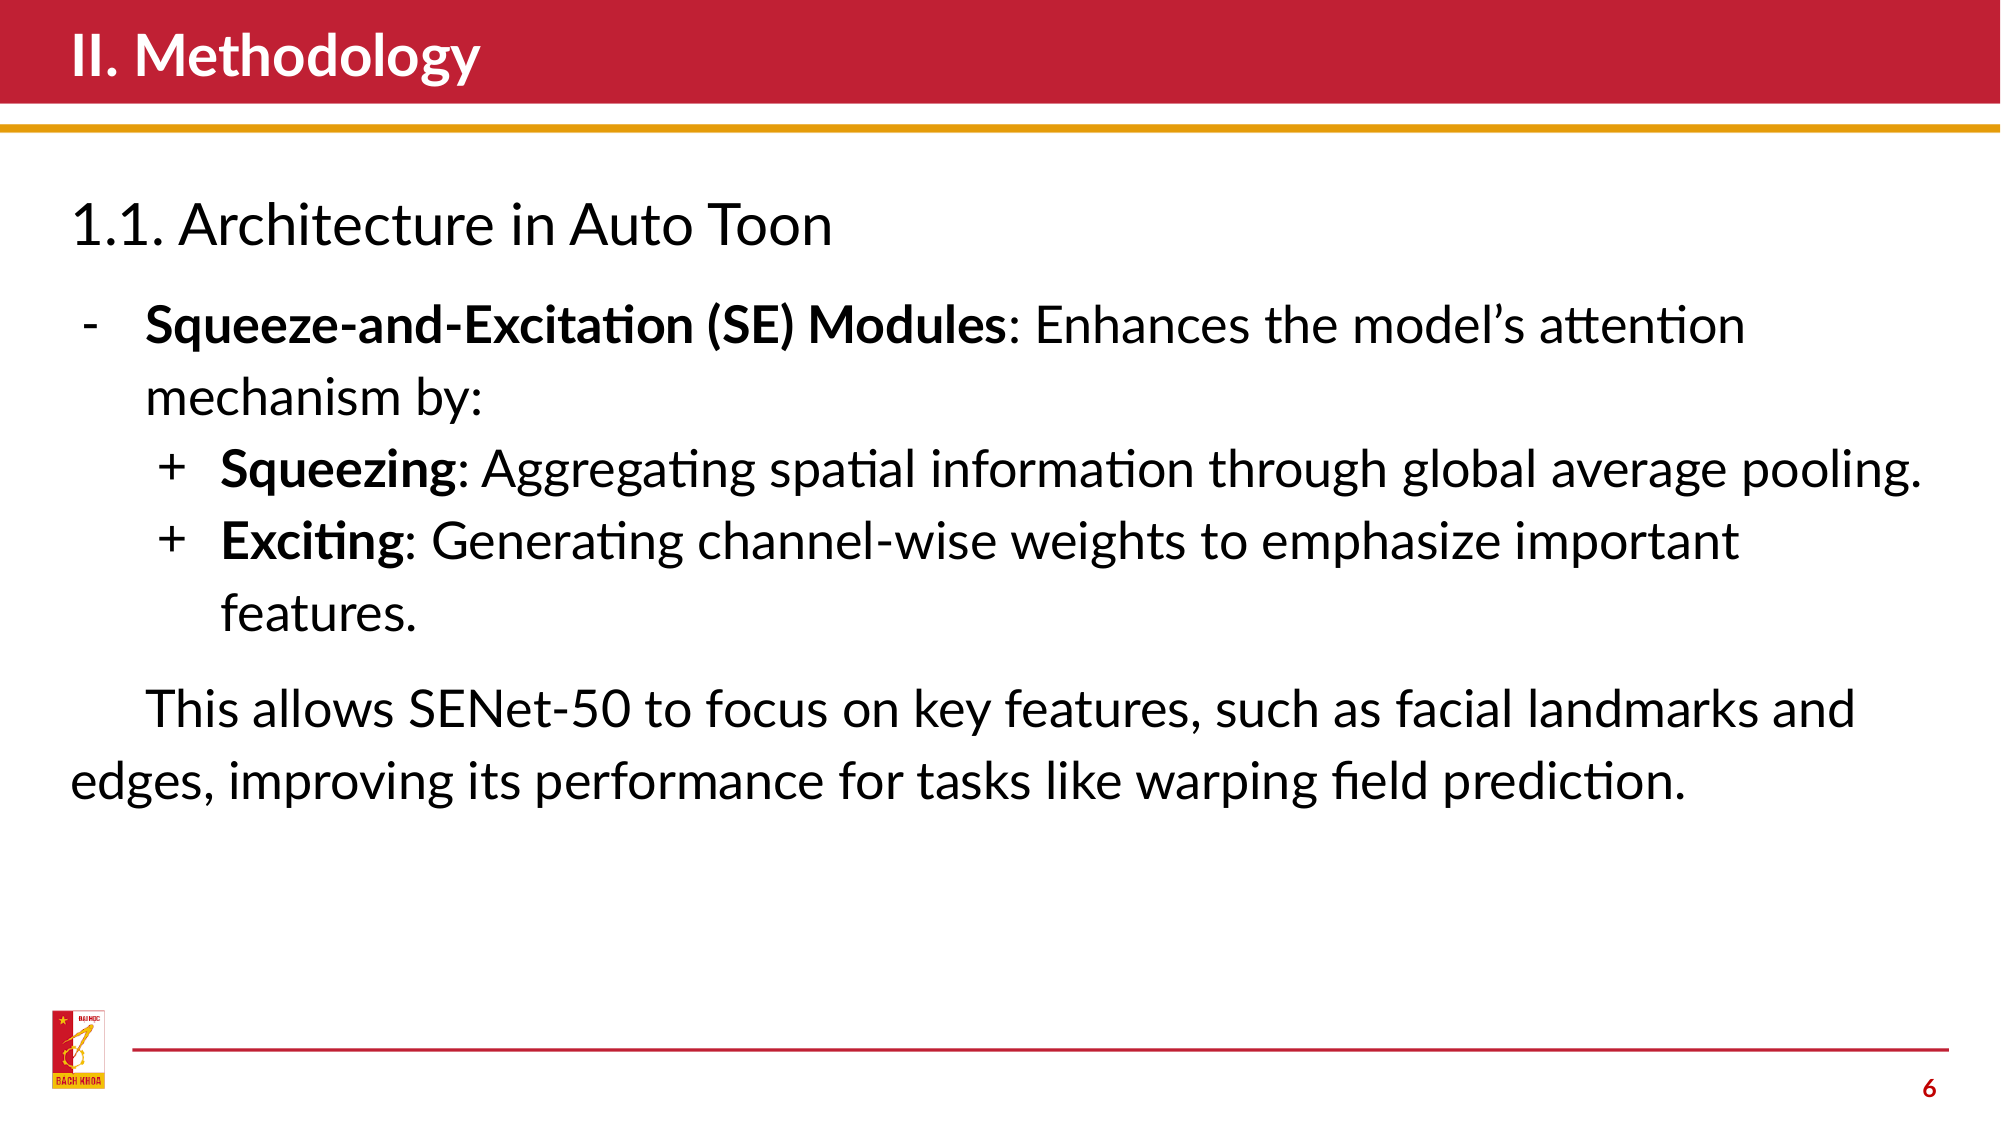

# II. Methodology
1.1. Architecture in Auto Toon
Squeeze-and-Excitation (SE) Modules: Enhances the model’s attention mechanism by:
Squeezing: Aggregating spatial information through global average pooling.
Exciting: Generating channel-wise weights to emphasize important features.
This allows SENet-50 to focus on key features, such as facial landmarks and edges, improving its performance for tasks like warping field prediction.

6